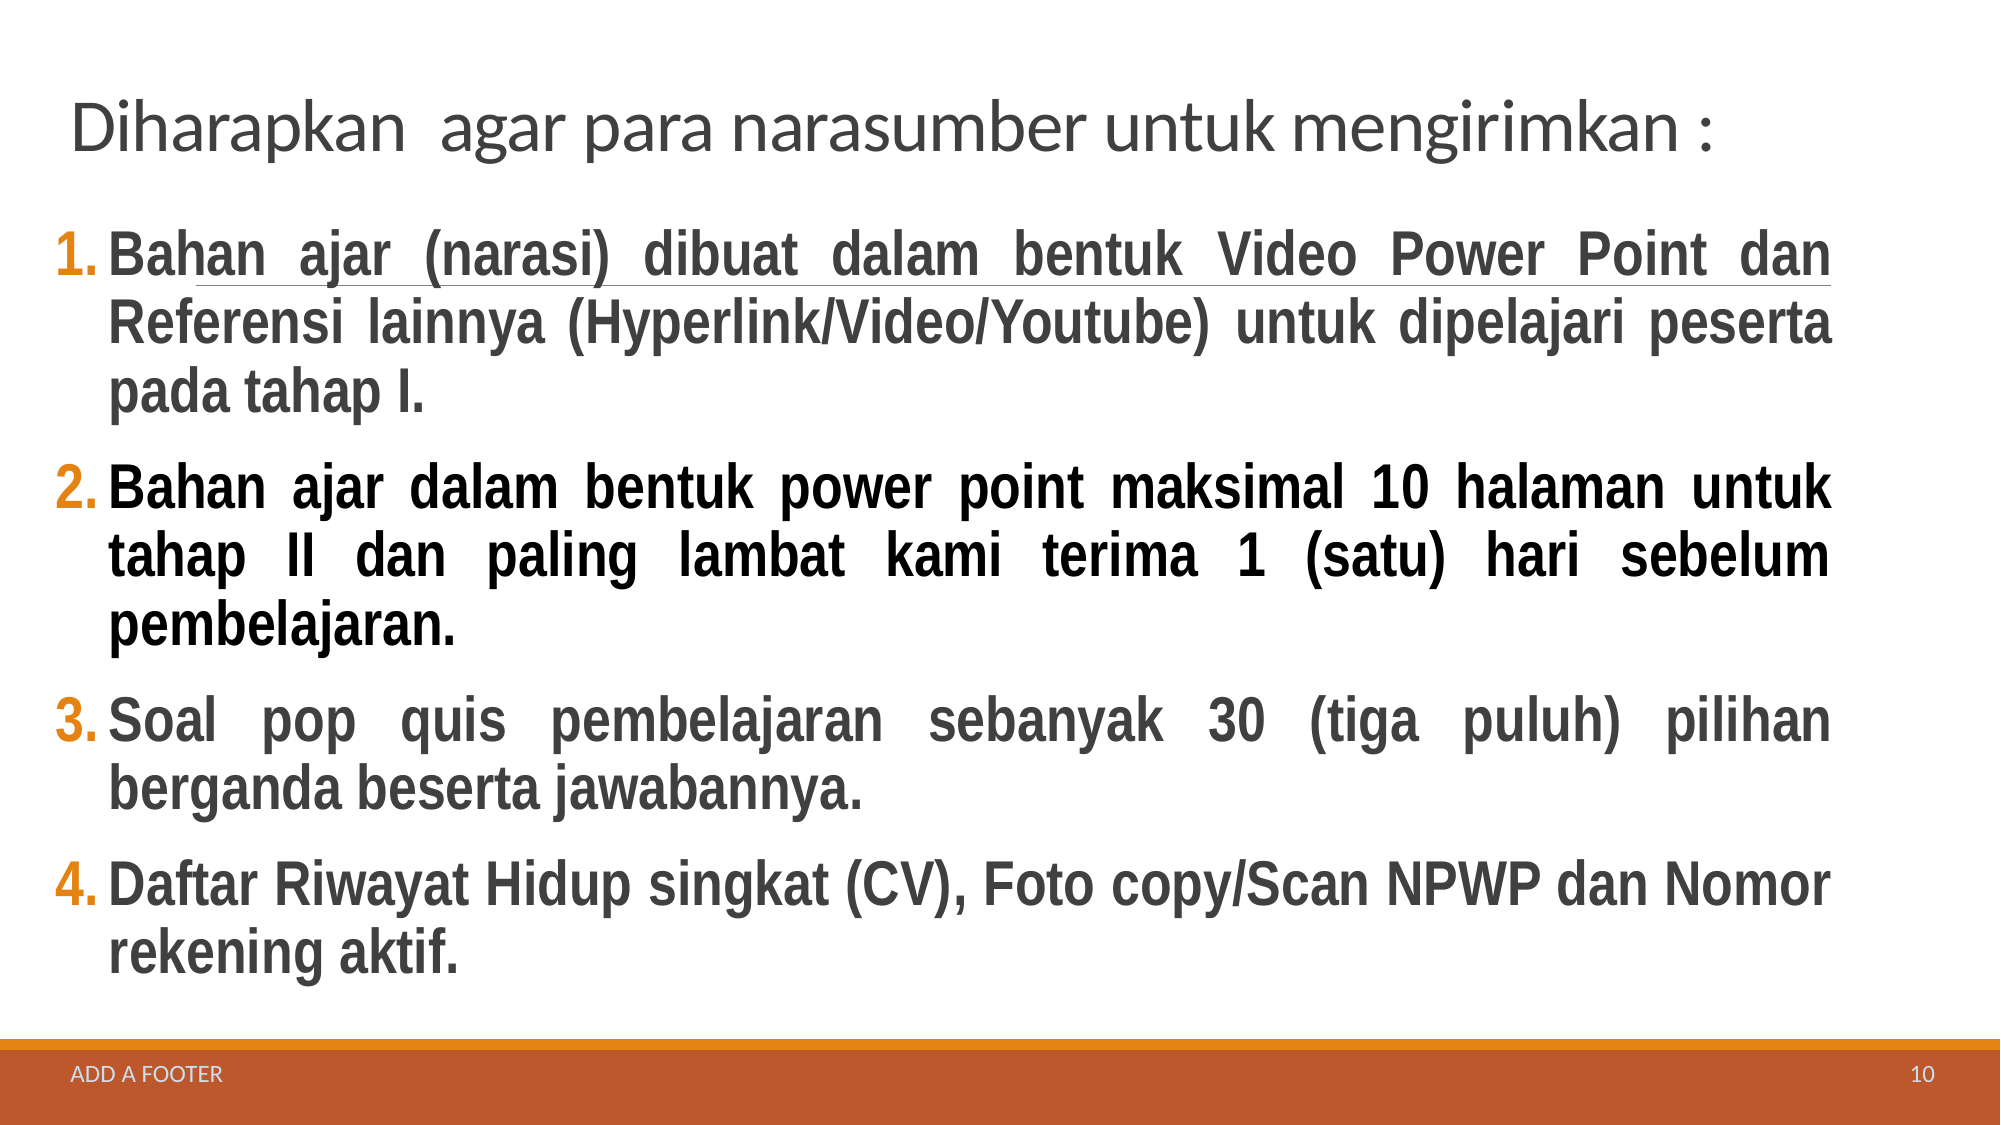

# Diharapkan  agar para narasumber untuk mengirimkan :
Bahan ajar (narasi) dibuat dalam bentuk Video Power Point dan Referensi lainnya (Hyperlink/Video/Youtube) untuk dipelajari peserta pada tahap I.
Bahan ajar dalam bentuk power point maksimal 10 halaman untuk tahap II dan paling lambat kami terima 1 (satu) hari sebelum pembelajaran.
Soal pop quis pembelajaran sebanyak 30 (tiga puluh) pilihan berganda beserta jawabannya.
Daftar Riwayat Hidup singkat (CV), Foto copy/Scan NPWP dan Nomor rekening aktif.

Add a footer
10